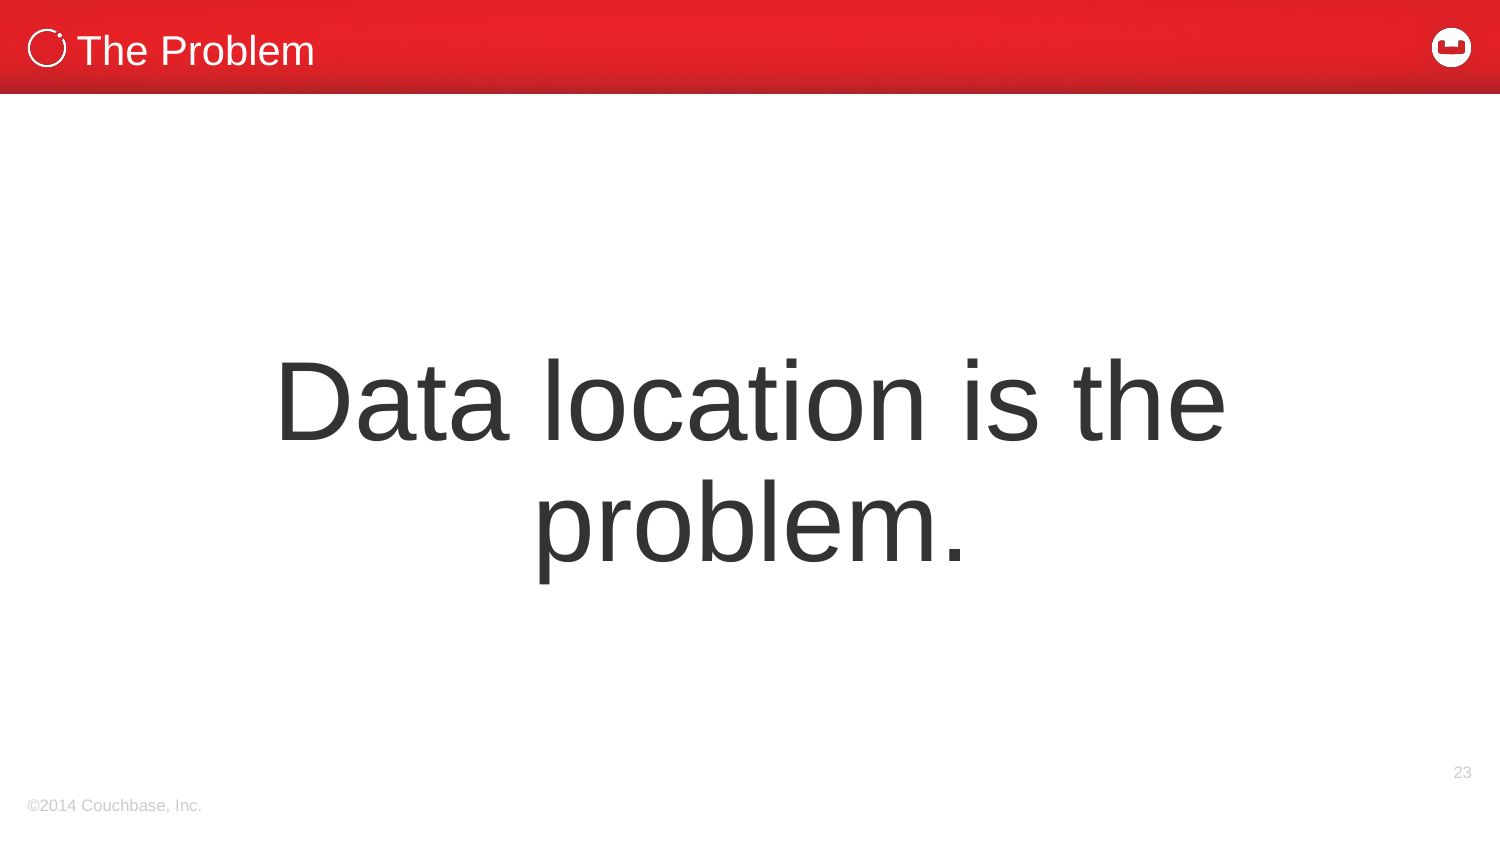

# The Problem
Data location is the problem.
23
©2014 Couchbase, Inc.